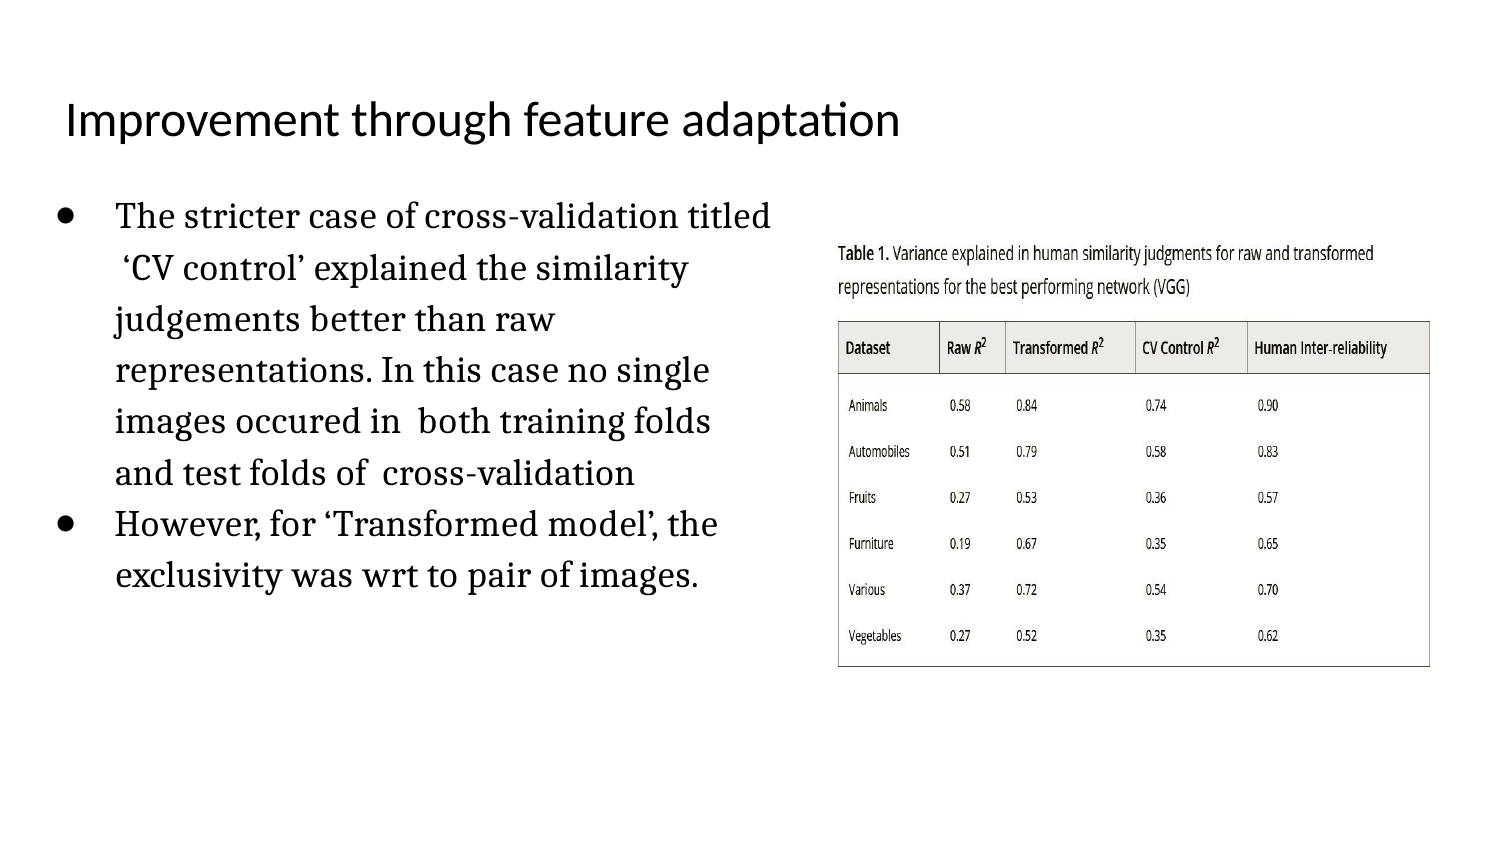

# Improvement through feature adaptation
The stricter case of cross-validation titled  ‘CV control’ explained the similarity  judgements better than raw  representations. In this case no single images occured in  both training folds and test folds of  cross-validation
However, for ‘Transformed model’, the  exclusivity was wrt to pair of images.